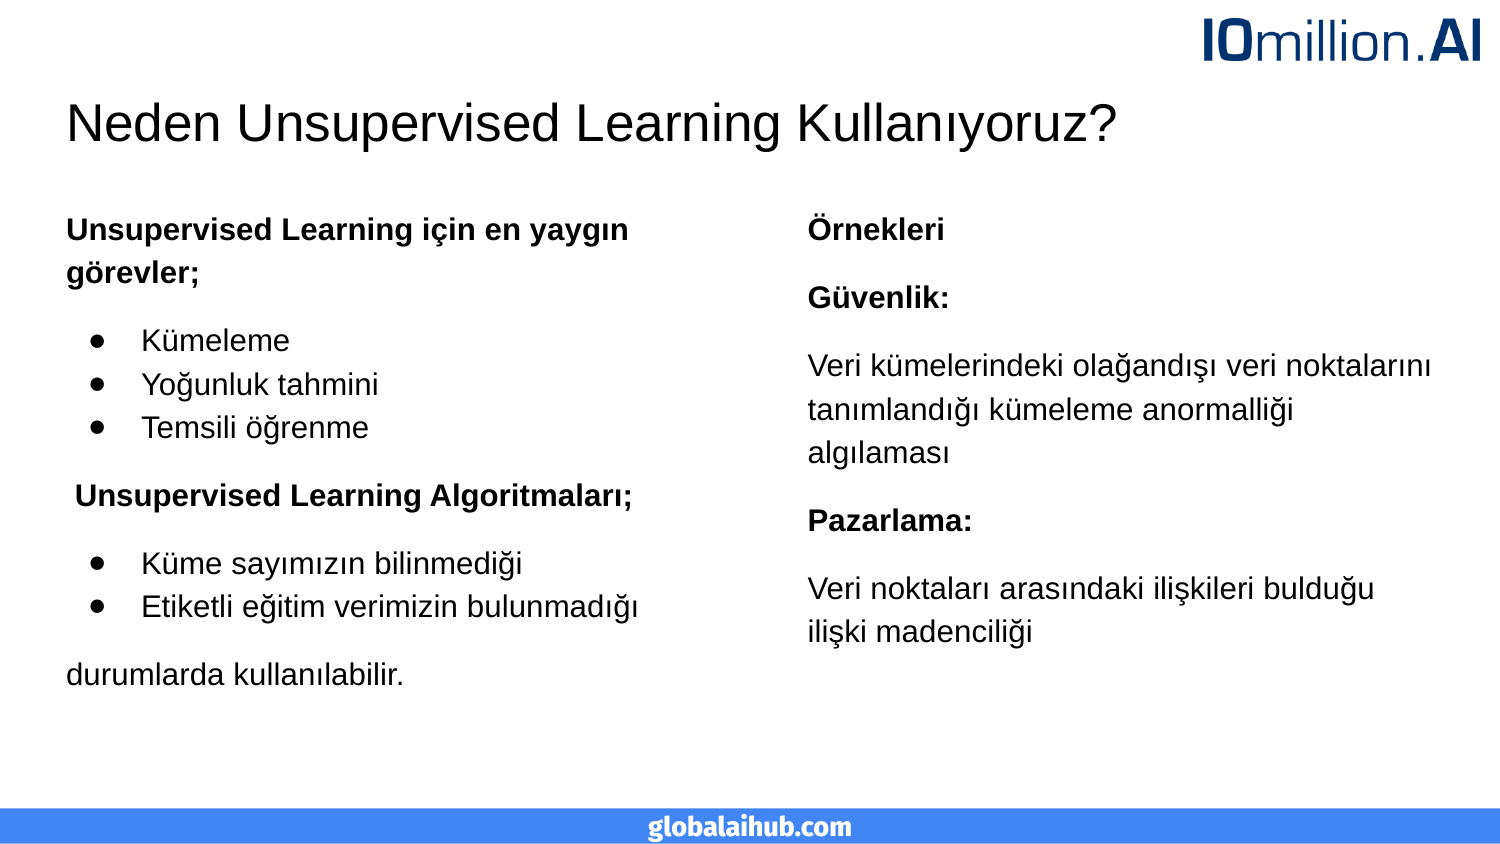

# Neden Unsupervised Learning Kullanıyoruz?
Unsupervised Learning için en yaygın görevler;
Kümeleme
Yoğunluk tahmini
Temsili öğrenme
 Unsupervised Learning Algoritmaları;
Küme sayımızın bilinmediği
Etiketli eğitim verimizin bulunmadığı
durumlarda kullanılabilir.
Örnekleri
Güvenlik:
Veri kümelerindeki olağandışı veri noktalarını tanımlandığı kümeleme anormalliği algılaması
Pazarlama:
Veri noktaları arasındaki ilişkileri bulduğu ilişki madenciliği